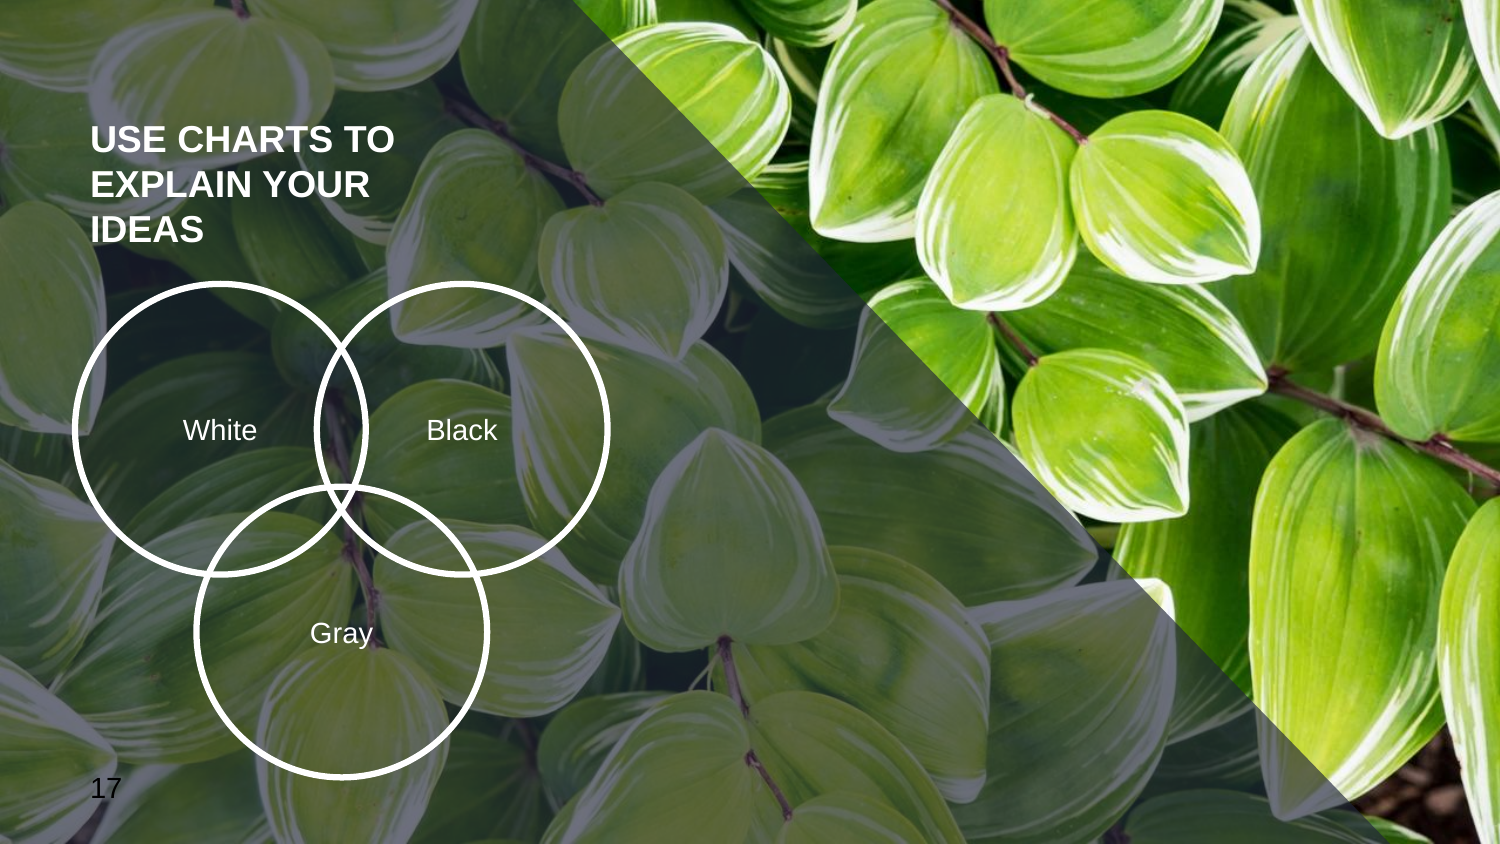

# USE CHARTS TO EXPLAIN YOUR IDEAS
White
Black
Gray
17